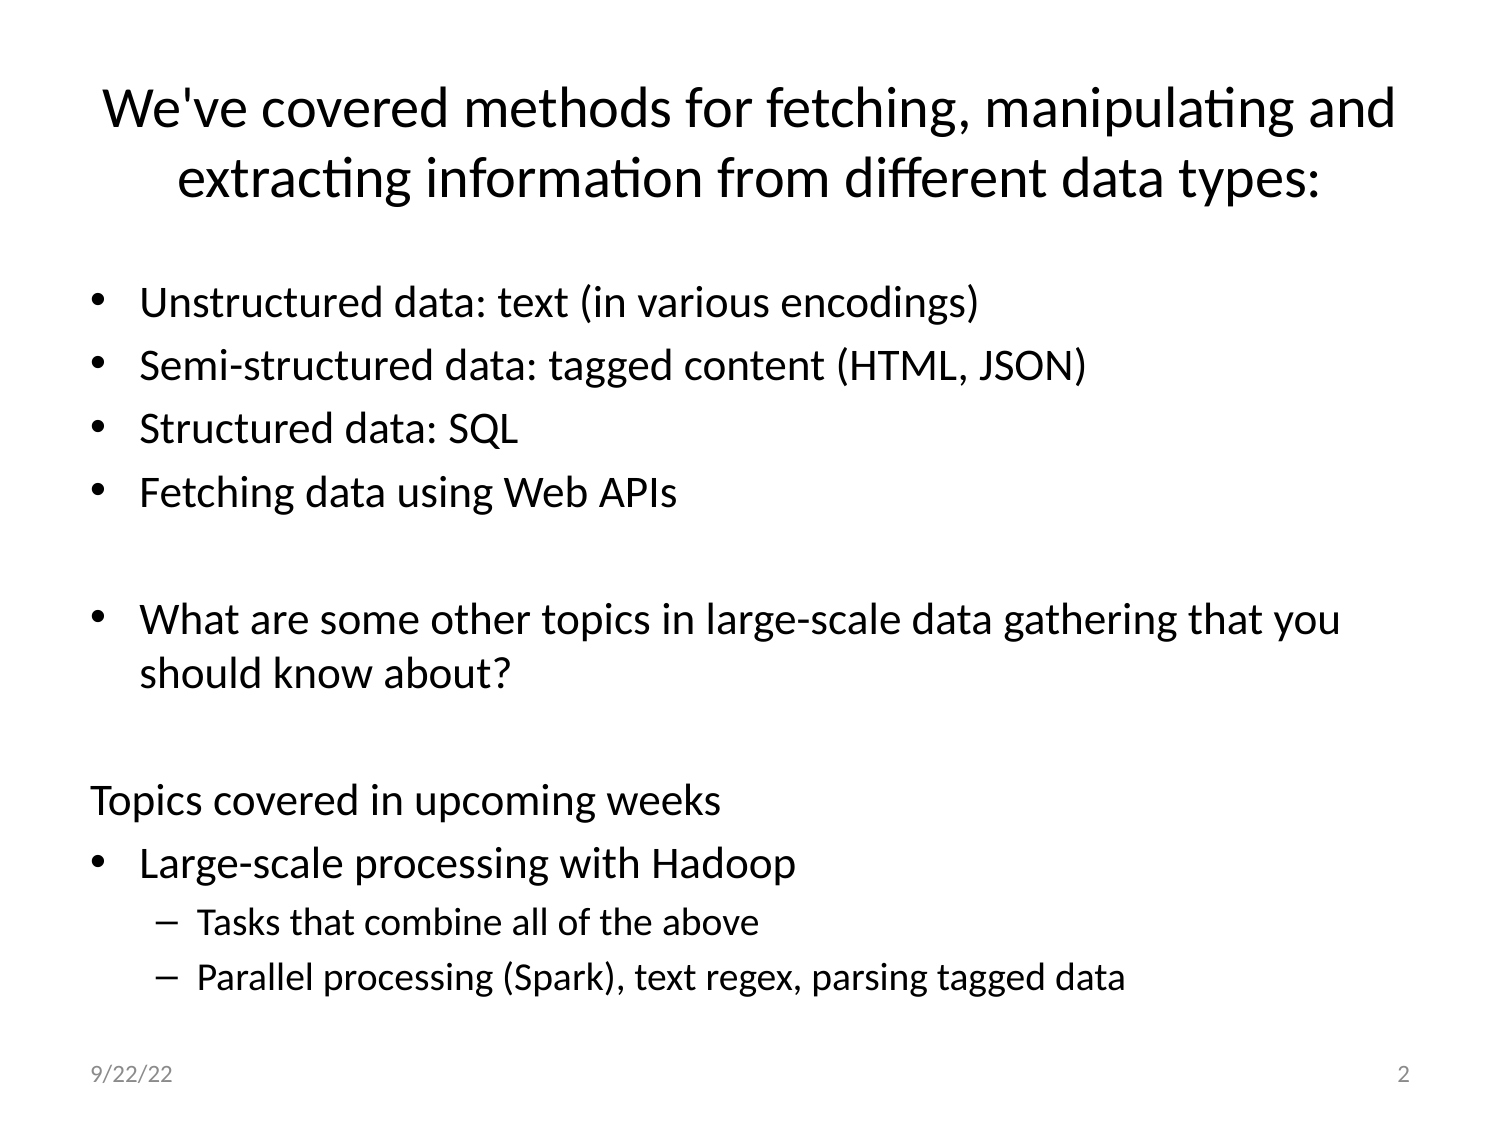

# We've covered methods for fetching, manipulating and extracting information from different data types:
Unstructured data: text (in various encodings)
Semi-structured data: tagged content (HTML, JSON)
Structured data: SQL
Fetching data using Web APIs

What are some other topics in large-scale data gathering that you should know about?

Topics covered in upcoming weeks
Large-scale processing with Hadoop
Tasks that combine all of the above
Parallel processing (Spark), text regex, parsing tagged data

9/22/22
2